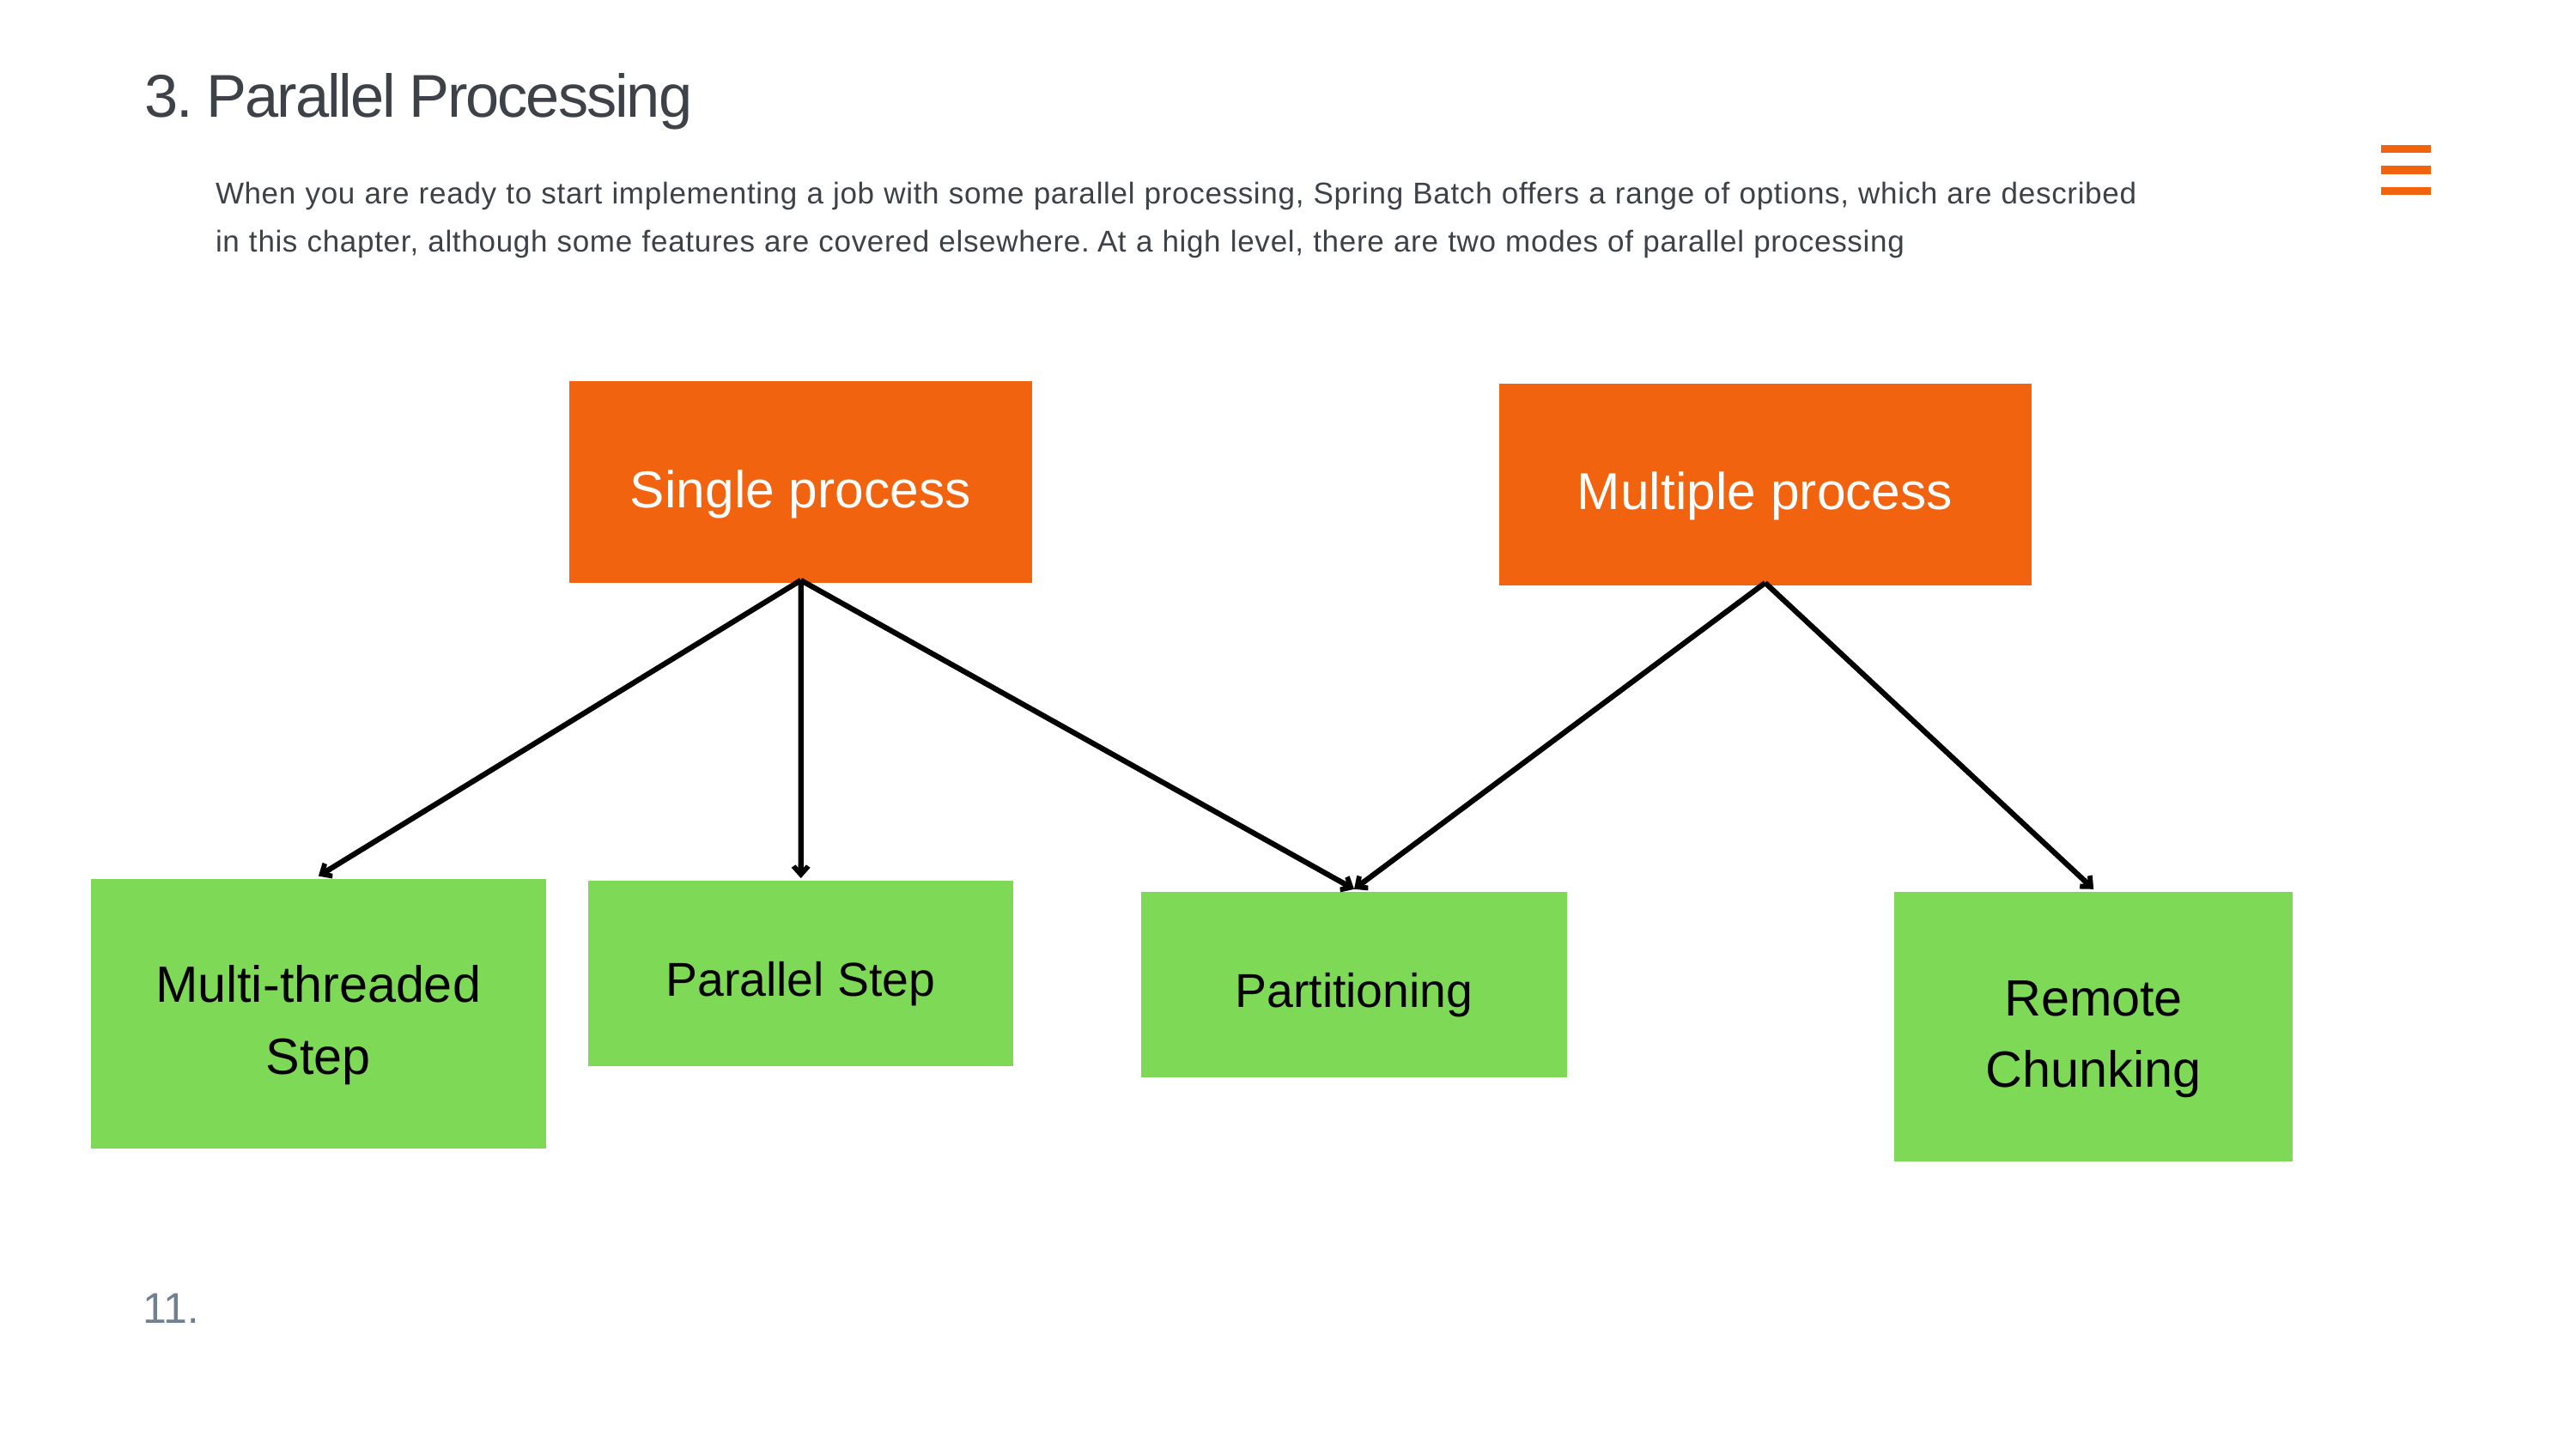

3. Parallel Processing

When you are ready to start implementing a job with some parallel processing, Spring Batch offers a range of options, which are described in this chapter, although some features are covered elsewhere. At a high level, there are two modes of parallel processing

Single process

Multiple process

Multi-threaded Step

Parallel Step

Partitioning

Remote Chunking
11.